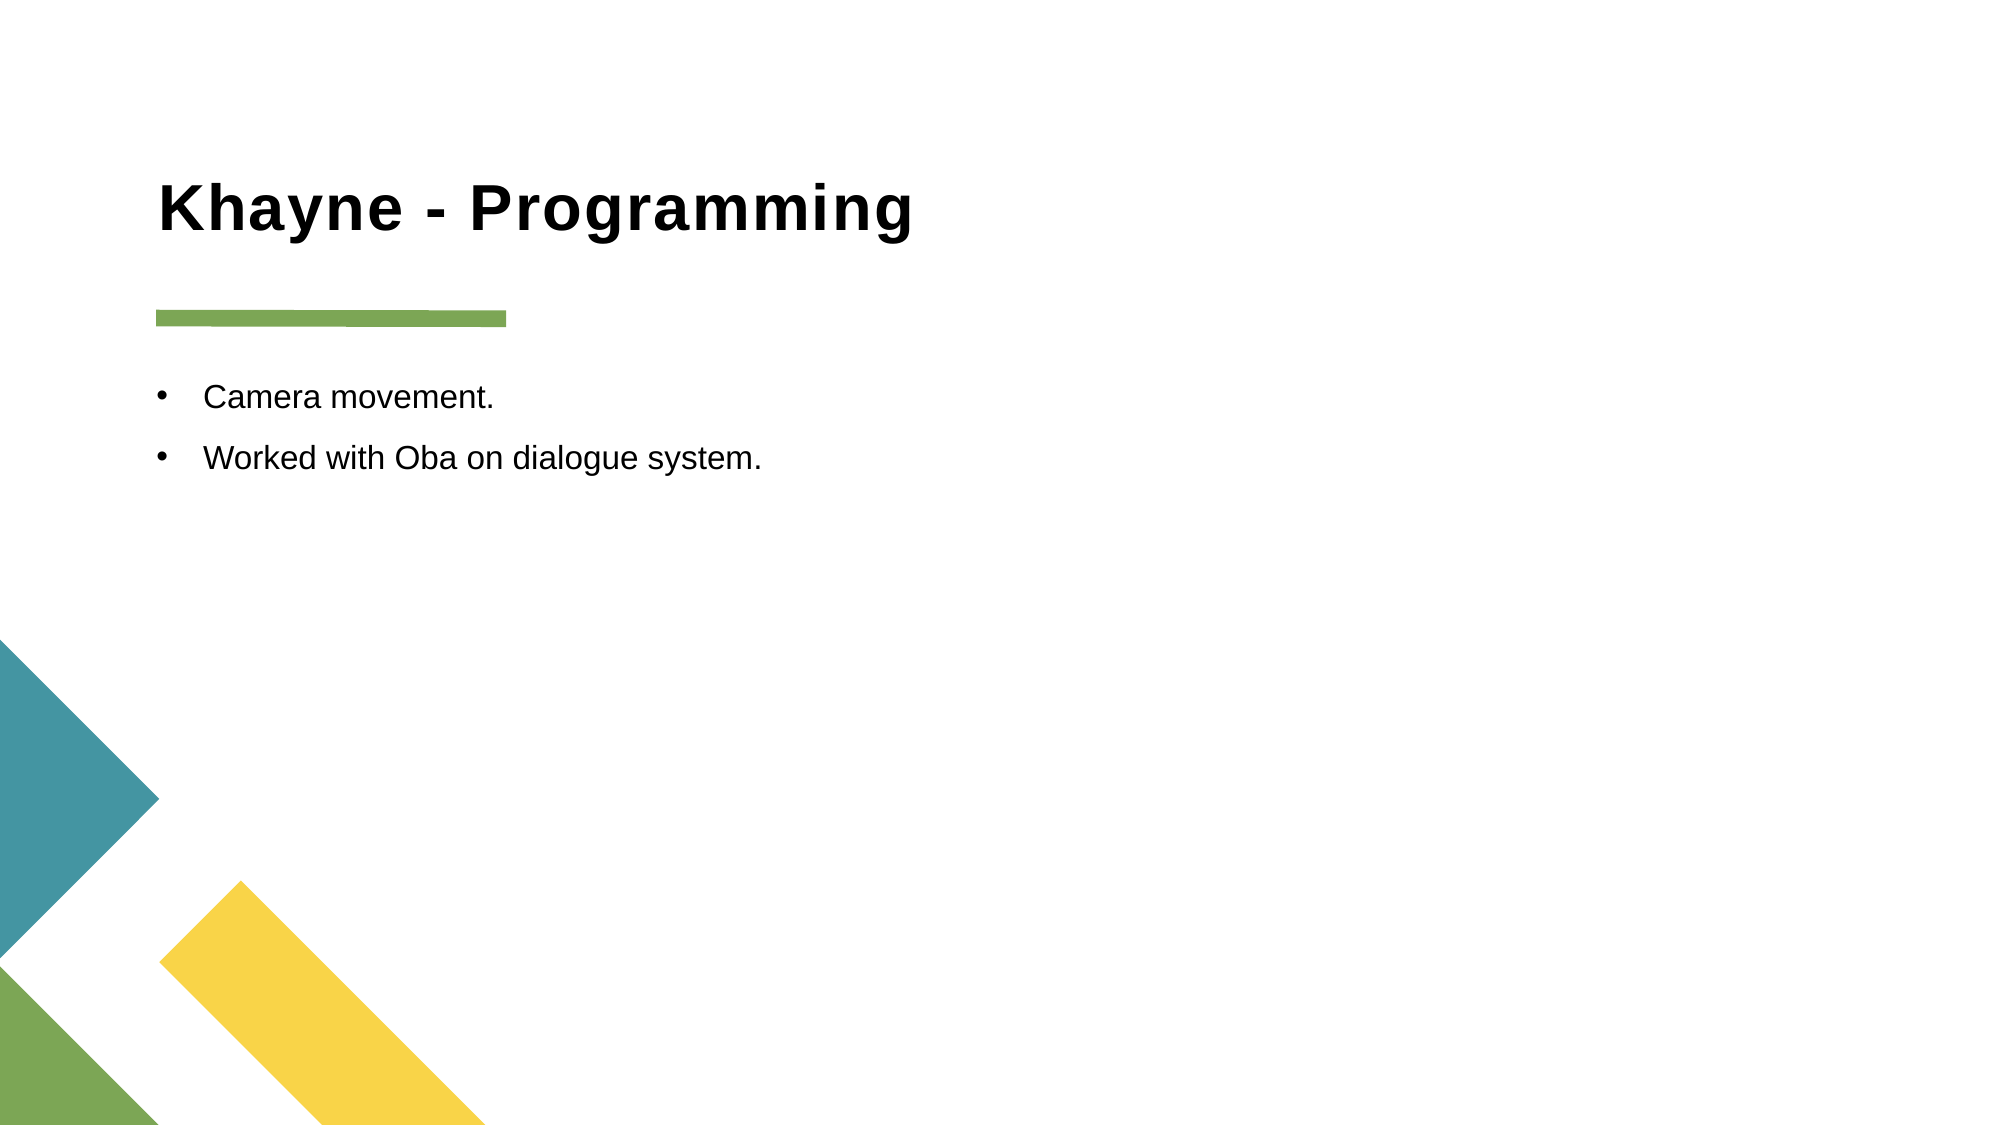

# Khayne - Programming
Camera movement.
Worked with Oba on dialogue system.